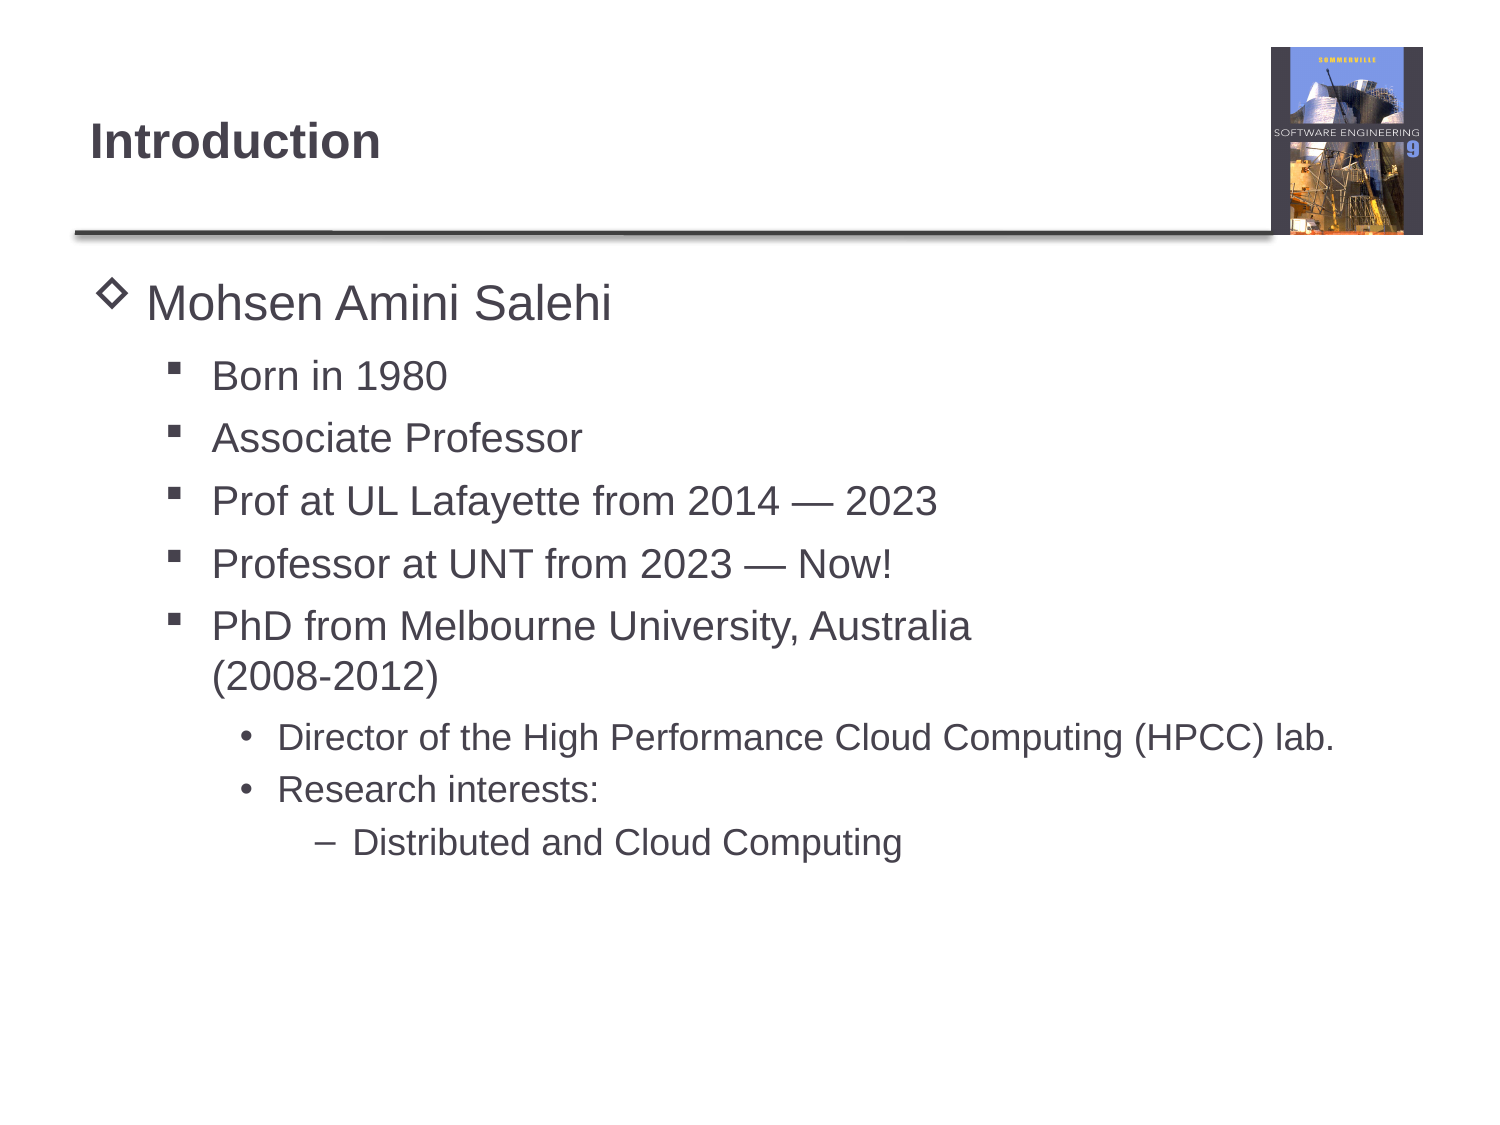

Introduction
Mohsen Amini Salehi
Born in 1980
Associate Professor
Prof at UL Lafayette from 2014 — 2023
Professor at UNT from 2023 — Now!
PhD from Melbourne University, Australia
(2008-2012)
Director of the High Performance Cloud Computing (HPCC) lab.
Research interests:
Distributed and Cloud Computing